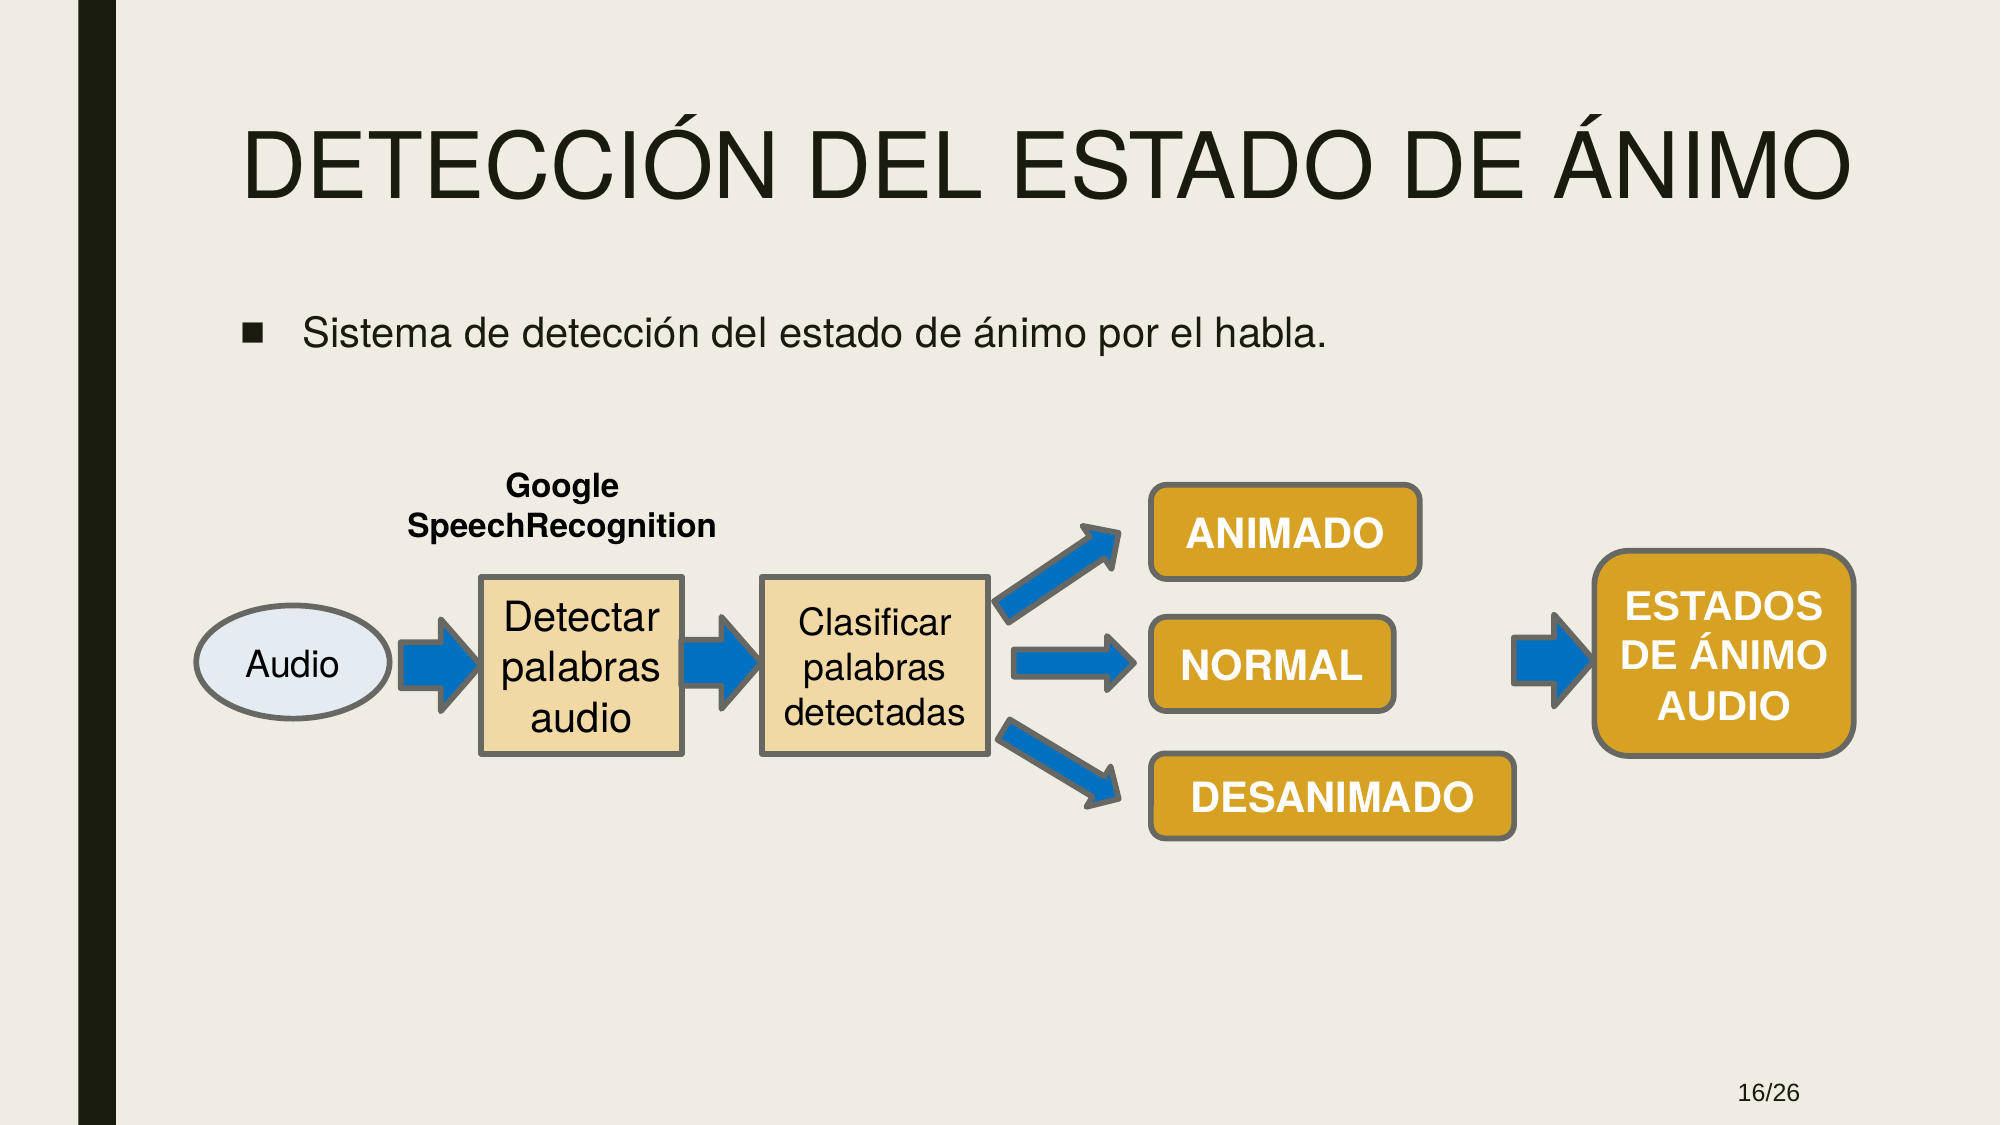

# DETECCIÓN DEL ESTADO DE ÁNIMO
Sistema de detección del estado de ánimo por el habla.

Google SpeechRecognition
ANIMADO

ESTADOS DE ÁNIMO
AUDIO
Clasificar palabras detectadas
Detectar palabras audio
Audio

NORMAL

DESANIMADO
16/26